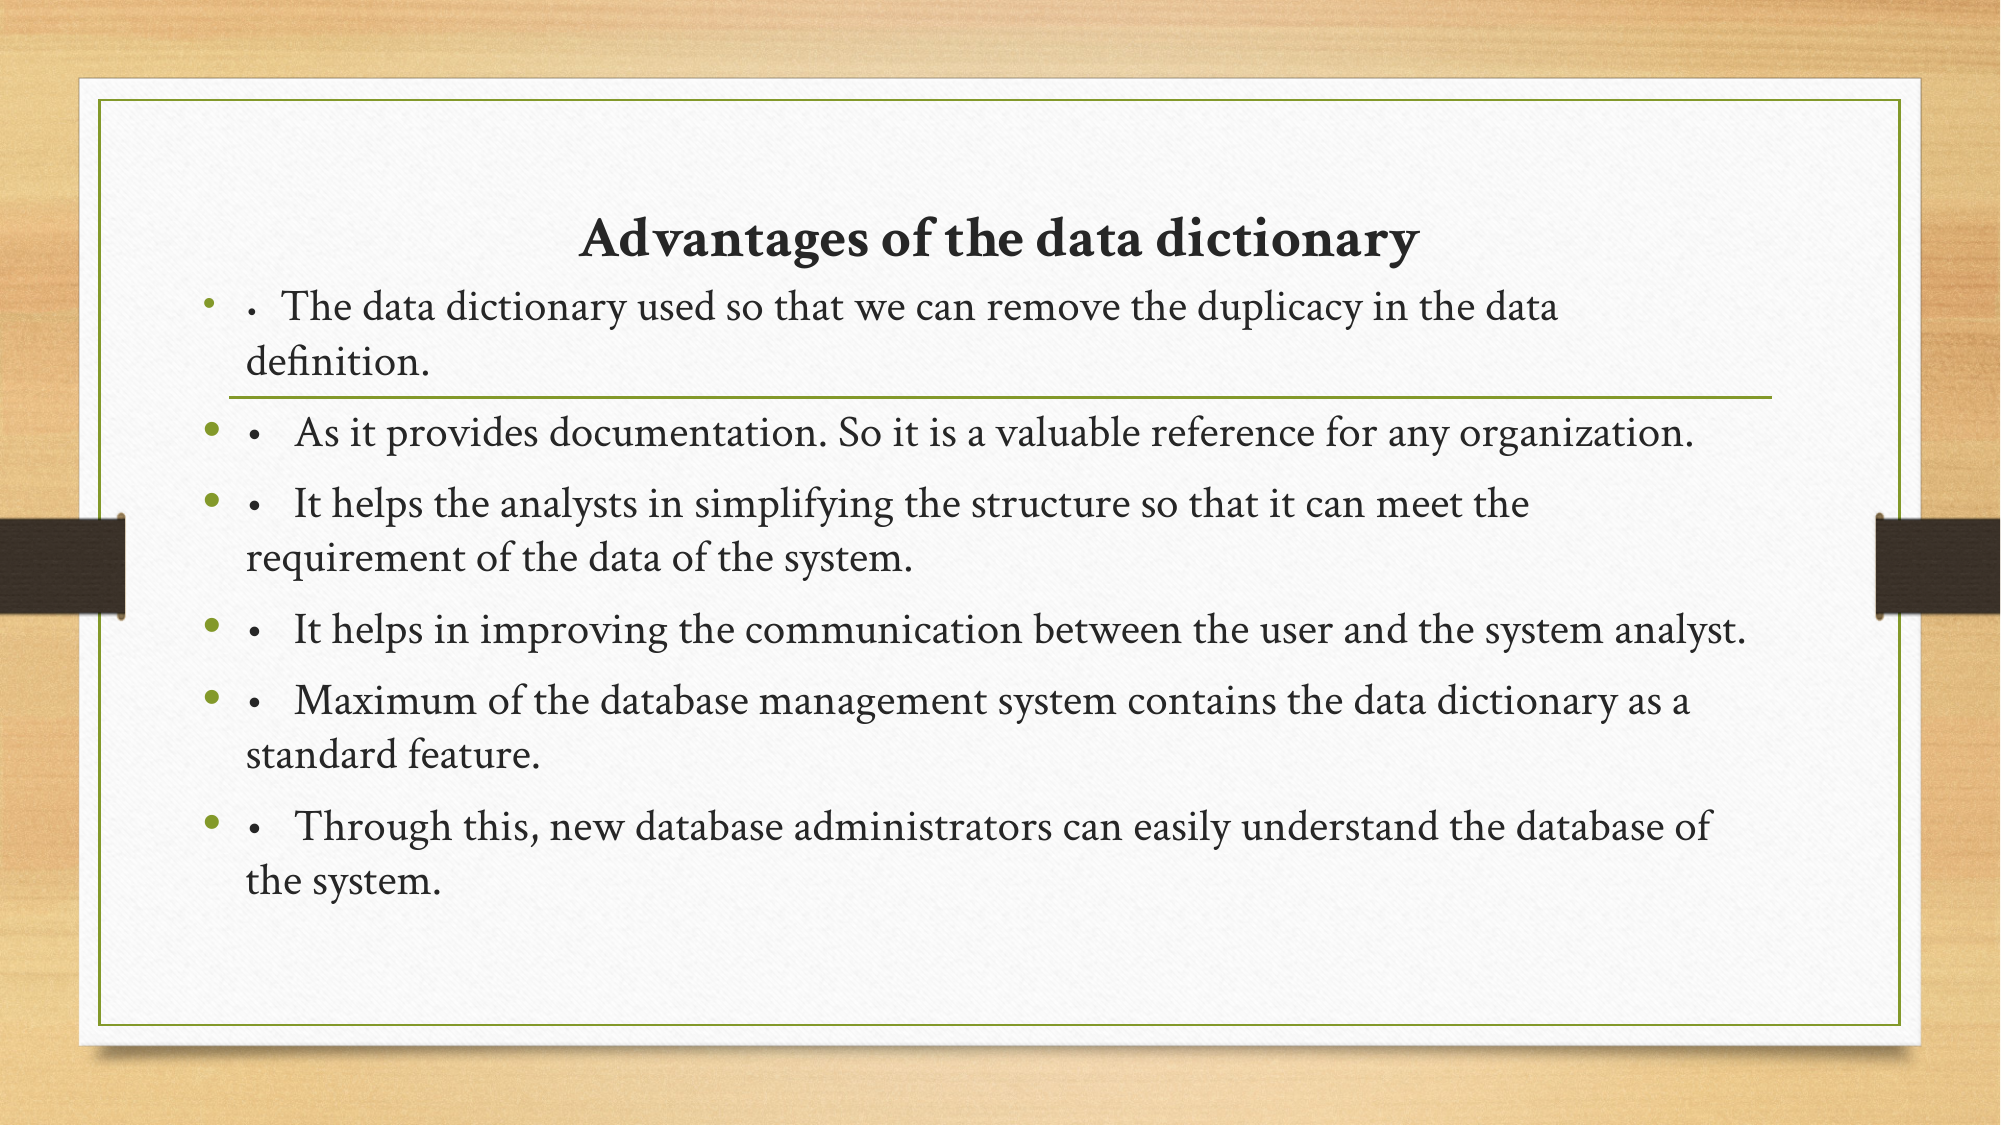

# Advantages of the data dictionary
•   The data dictionary used so that we can remove the duplicacy in the data definition.
•   As it provides documentation. So it is a valuable reference for any organization.
•   It helps the analysts in simplifying the structure so that it can meet the requirement of the data of the system.
•   It helps in improving the communication between the user and the system analyst.
•   Maximum of the database management system contains the data dictionary as a standard feature.
•   Through this, new database administrators can easily understand the database of the system.